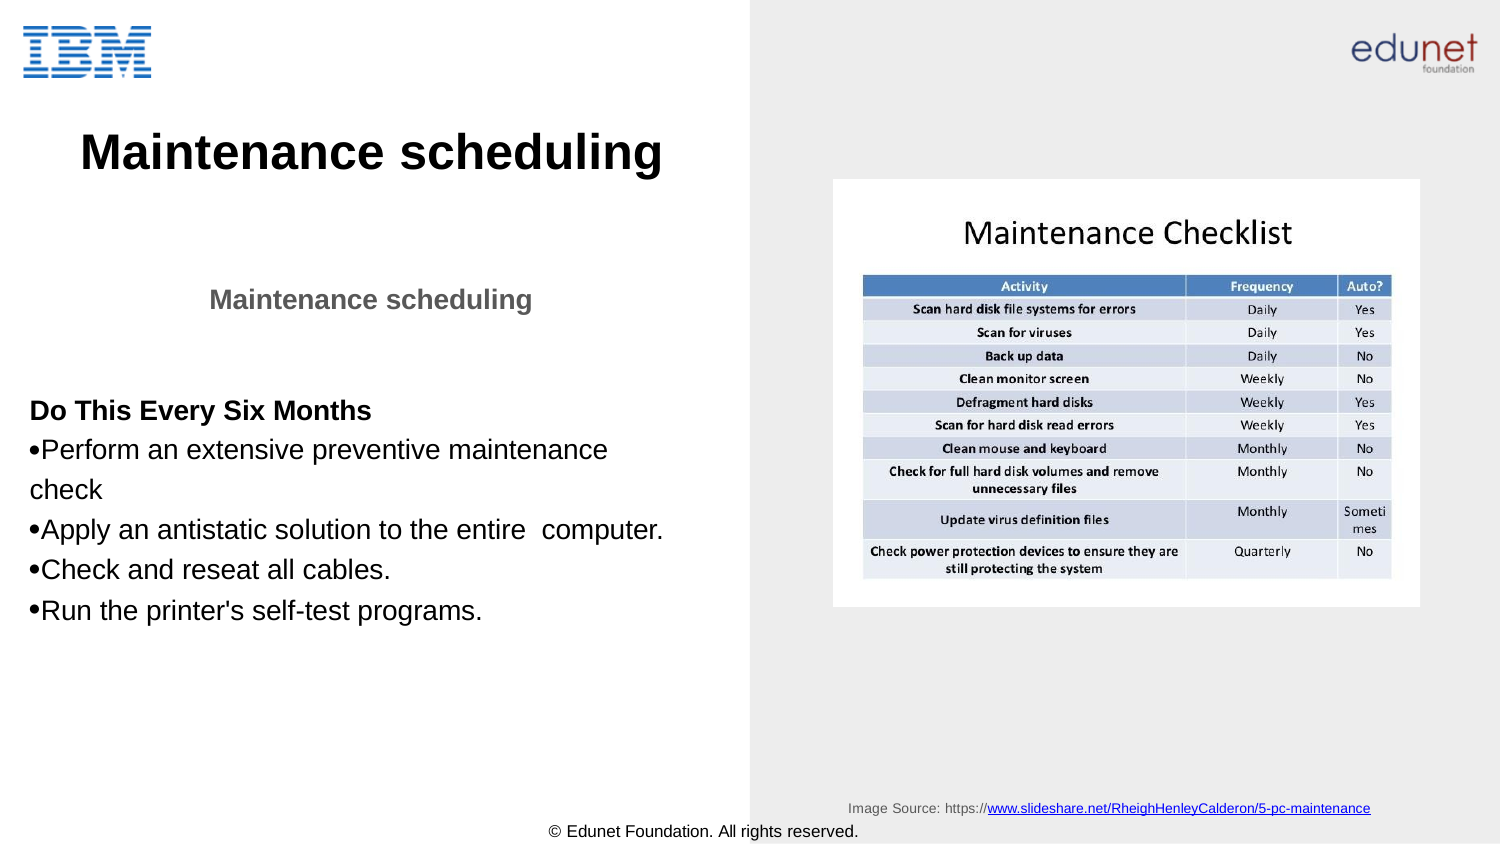

# Maintenance scheduling

Maintenance scheduling
Do This Every Six Months
Perform an extensive preventive maintenance  check
Apply an antistatic solution to the entire  computer.
Check and reseat all cables.
Run the printer's self-test programs.
Image Source: https://www.slideshare.net/RheighHenleyCalderon/5-pc-maintenance
© Edunet Foundation. All rights reserved.